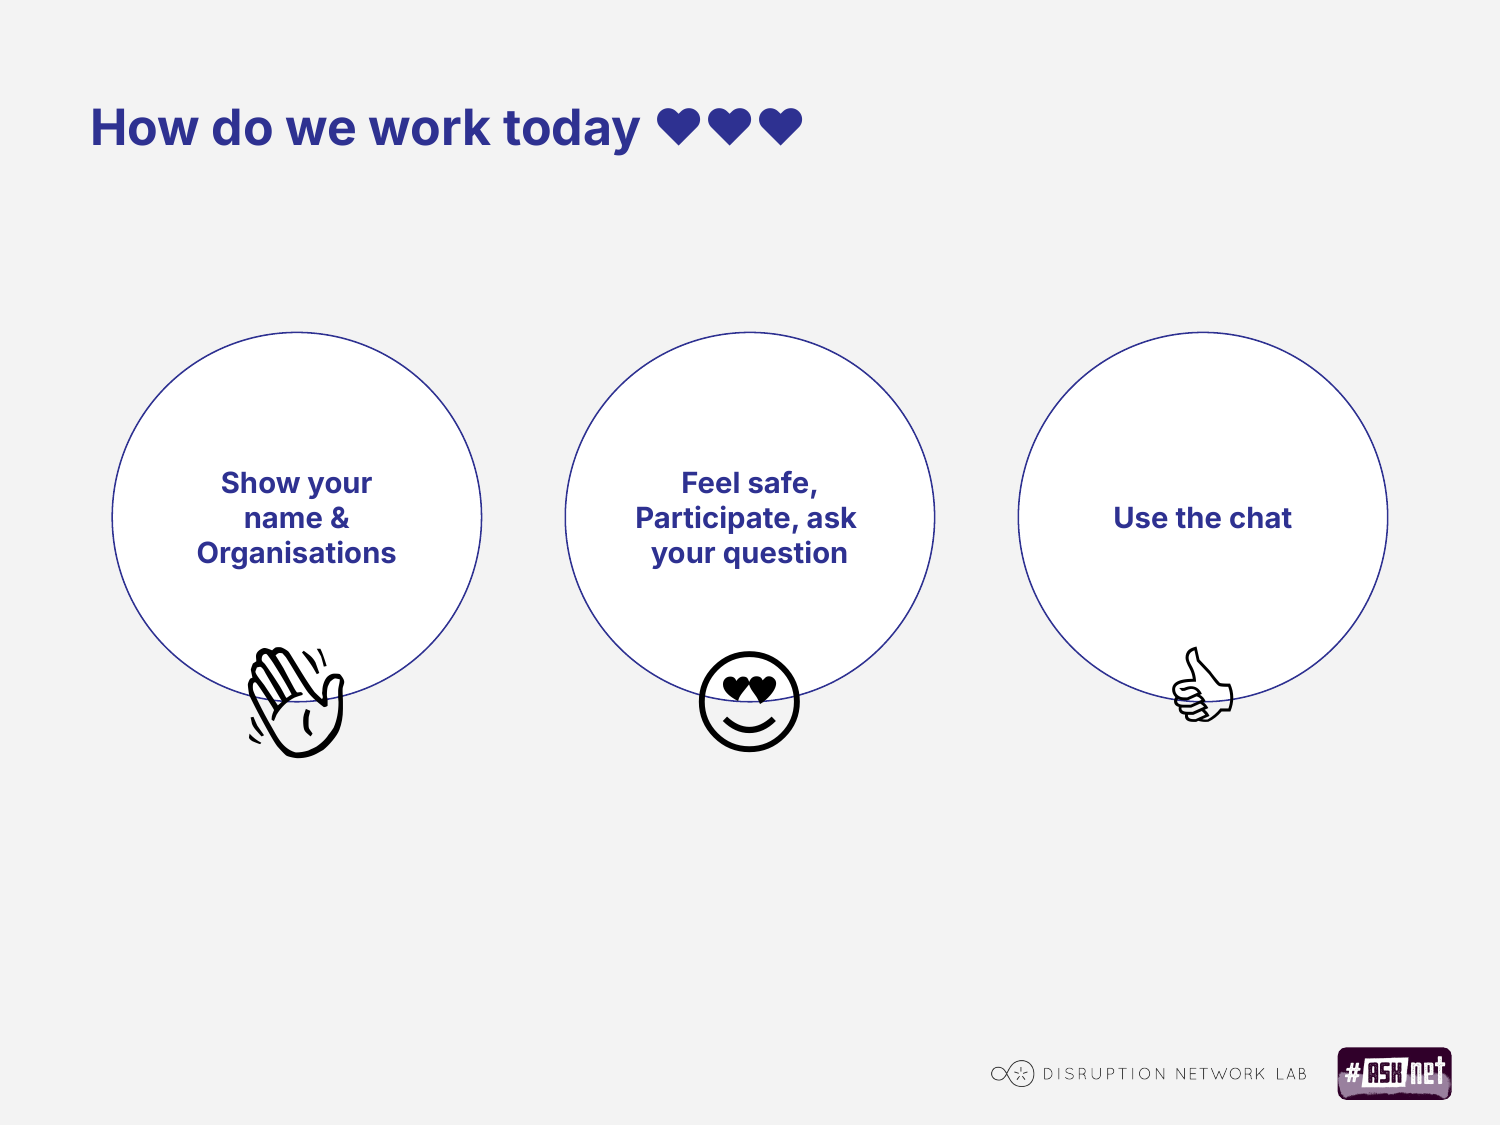

How do we work today ❤️❤️❤️
Show your name & Organisations
Feel safe, Participate, ask  your question
Use the chat
👋
😍
👍